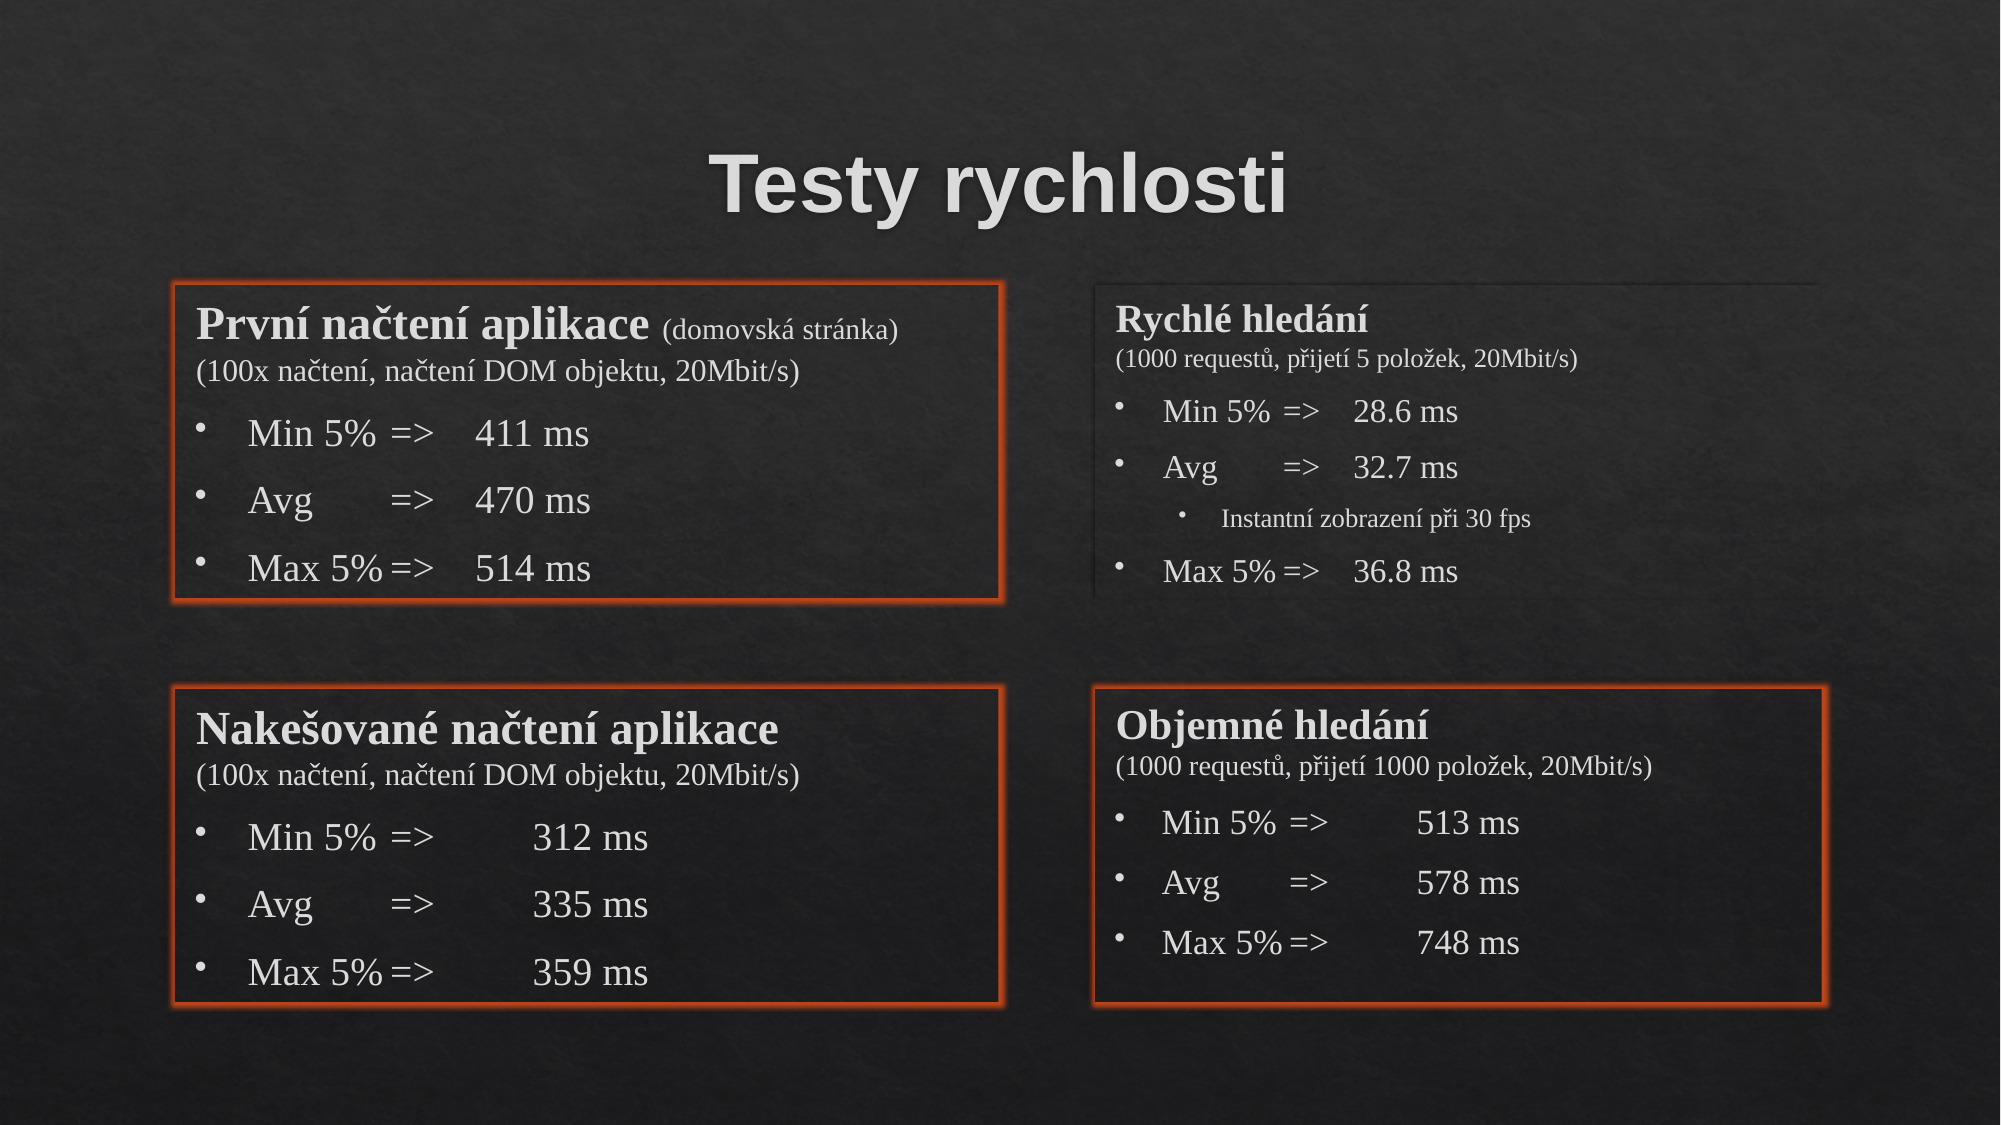

# Testy rychlosti
První načtení aplikace (domovská stránka)
(100x načtení, načtení DOM objektu, 20Mbit/s)
Min 5%		=>    411 ms
Avg 			=>    470 ms
Max 5%		=>    514 ms
Rychlé hledání
(1000 requestů, přijetí 5 položek, 20Mbit/s)
Min 5%		=>    28.6 ms
Avg 			=>    32.7 ms
Instantní zobrazení při 30 fps
Max 5%		=>    36.8 ms
Nakešované načtení aplikace
(100x načtení, načtení DOM objektu, 20Mbit/s)
Min 5%		=>	312 ms
Avg 			=>	335 ms
Max 5%		=>	359 ms
Objemné hledání
(1000 requestů, přijetí 1000 položek, 20Mbit/s)
Min 5%		=>	513 ms
Avg 			=>	578 ms
Max 5%		=>	748 ms